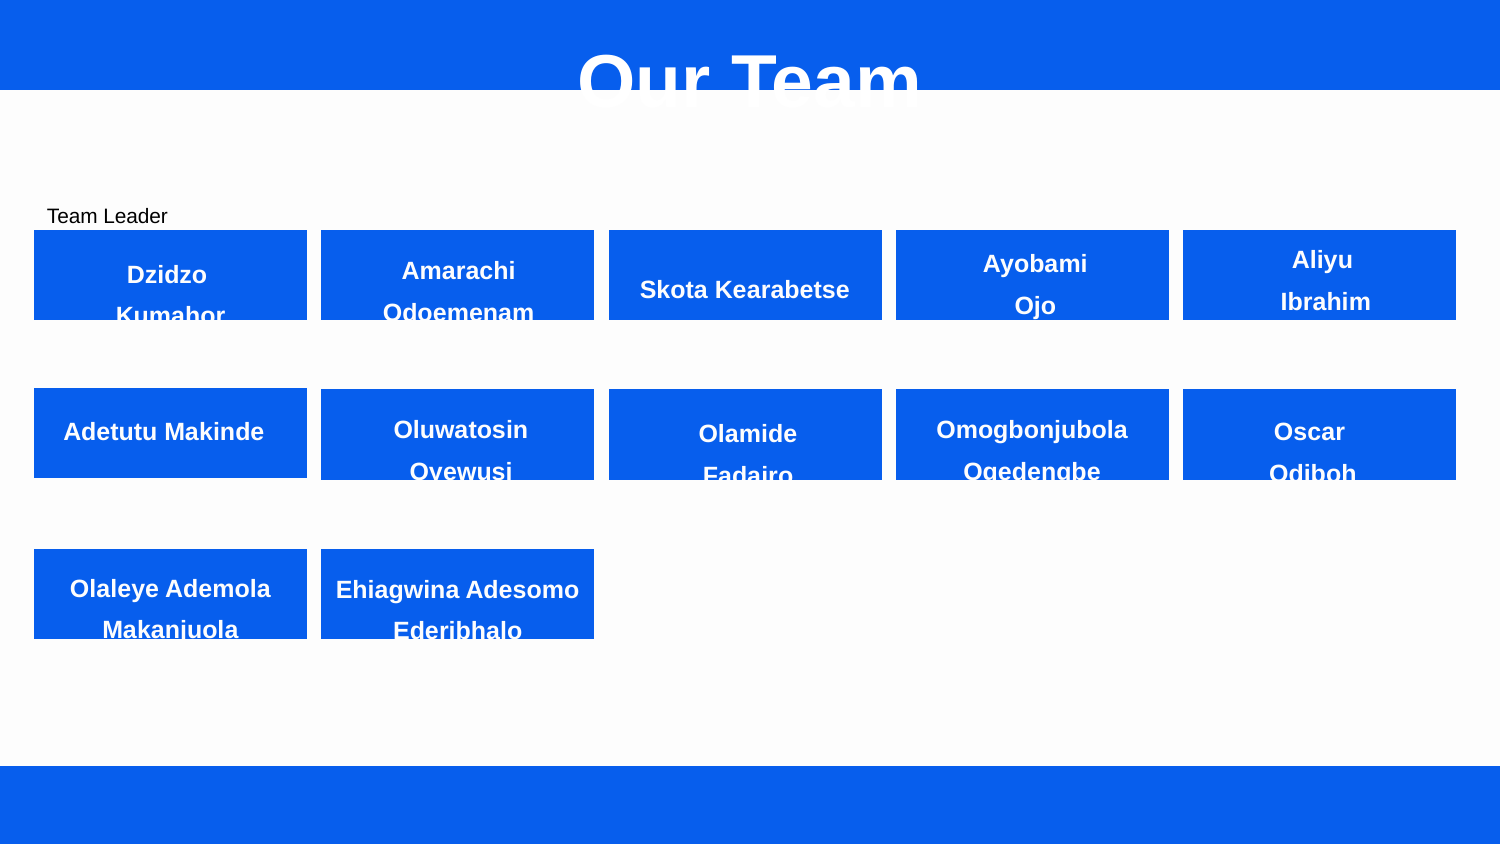

Our Team
Team Leader

Amarachi Odoemenam
Skota Kearabetse
Dzidzo
Kumahor
Ayobami
Ojo
Aliyu
Ibrahim

Oluwatosin Oyewusi
Omogbonjubola Ogedengbe
Adetutu Makinde
Oscar
Odiboh
Olamide
Fadairo

Olaleye Ademola Makanjuola
Ehiagwina Adesomo Ederibhalo